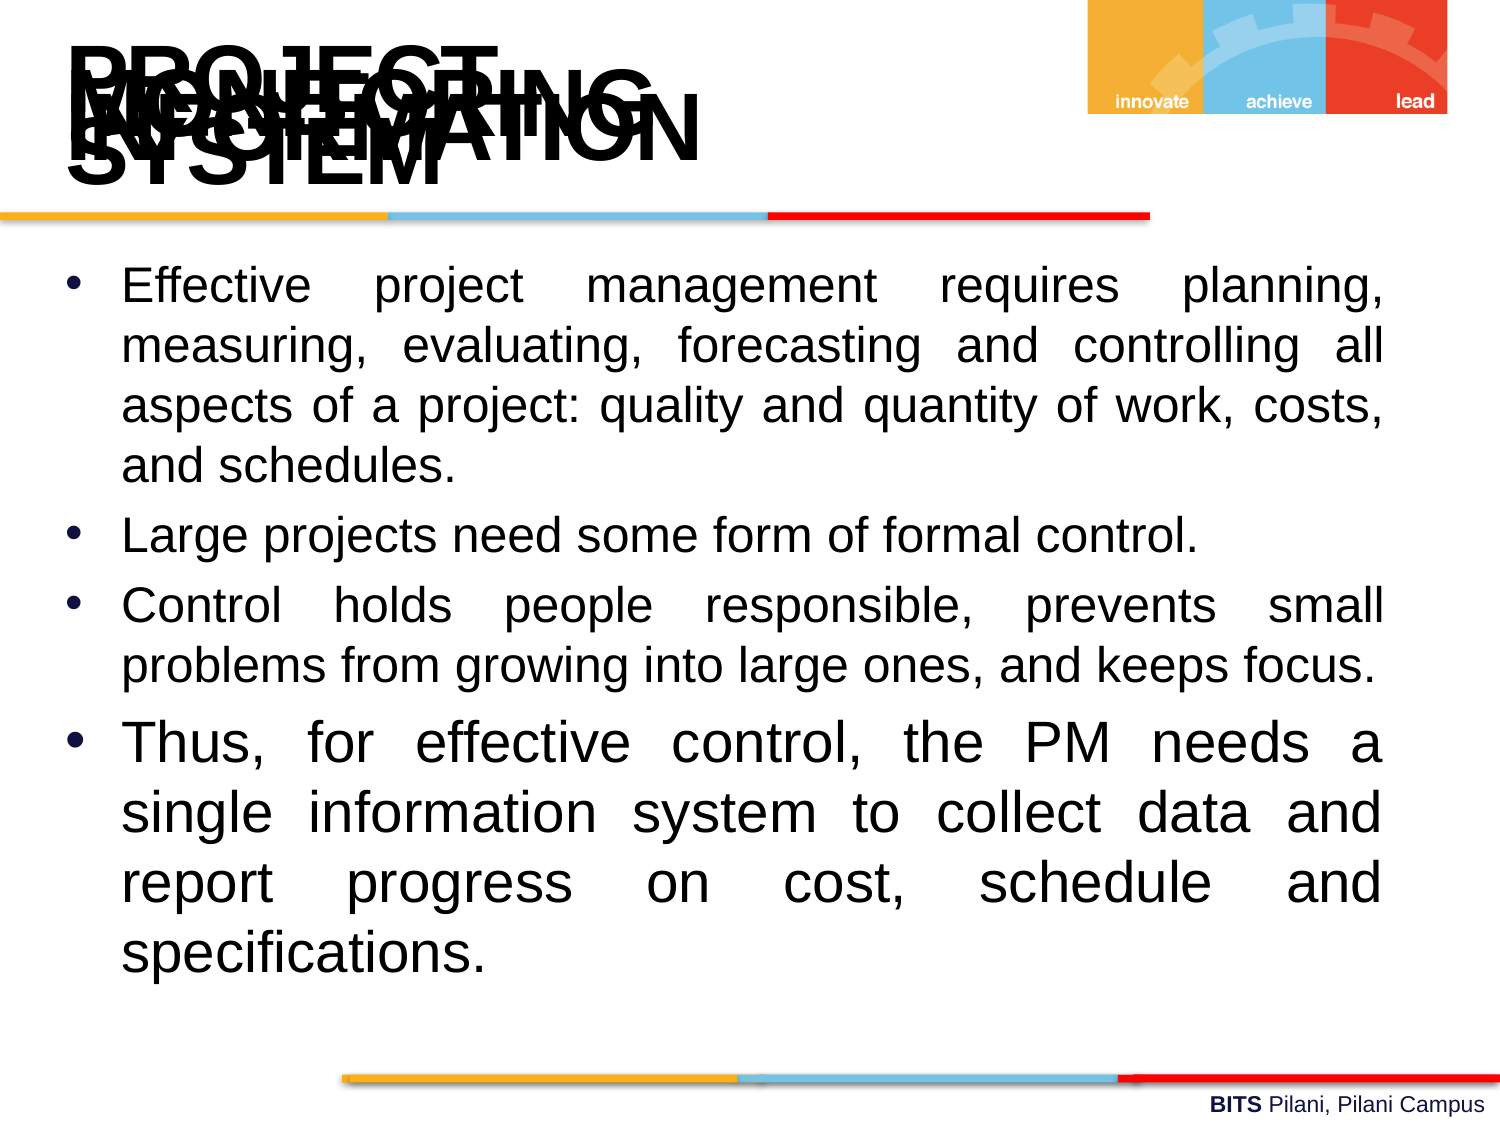

PROJECT MONITORING INFORMATION SYSTEM

Effective project management requires planning, measuring, evaluating, forecasting and controlling all aspects of a project: quality and quantity of work, costs, and schedules.
Large projects need some form of formal control.
Control holds people responsible, prevents small problems from growing into large ones, and keeps focus.
Thus, for effective control, the PM needs a single information system to collect data and report progress on cost, schedule and specifications.